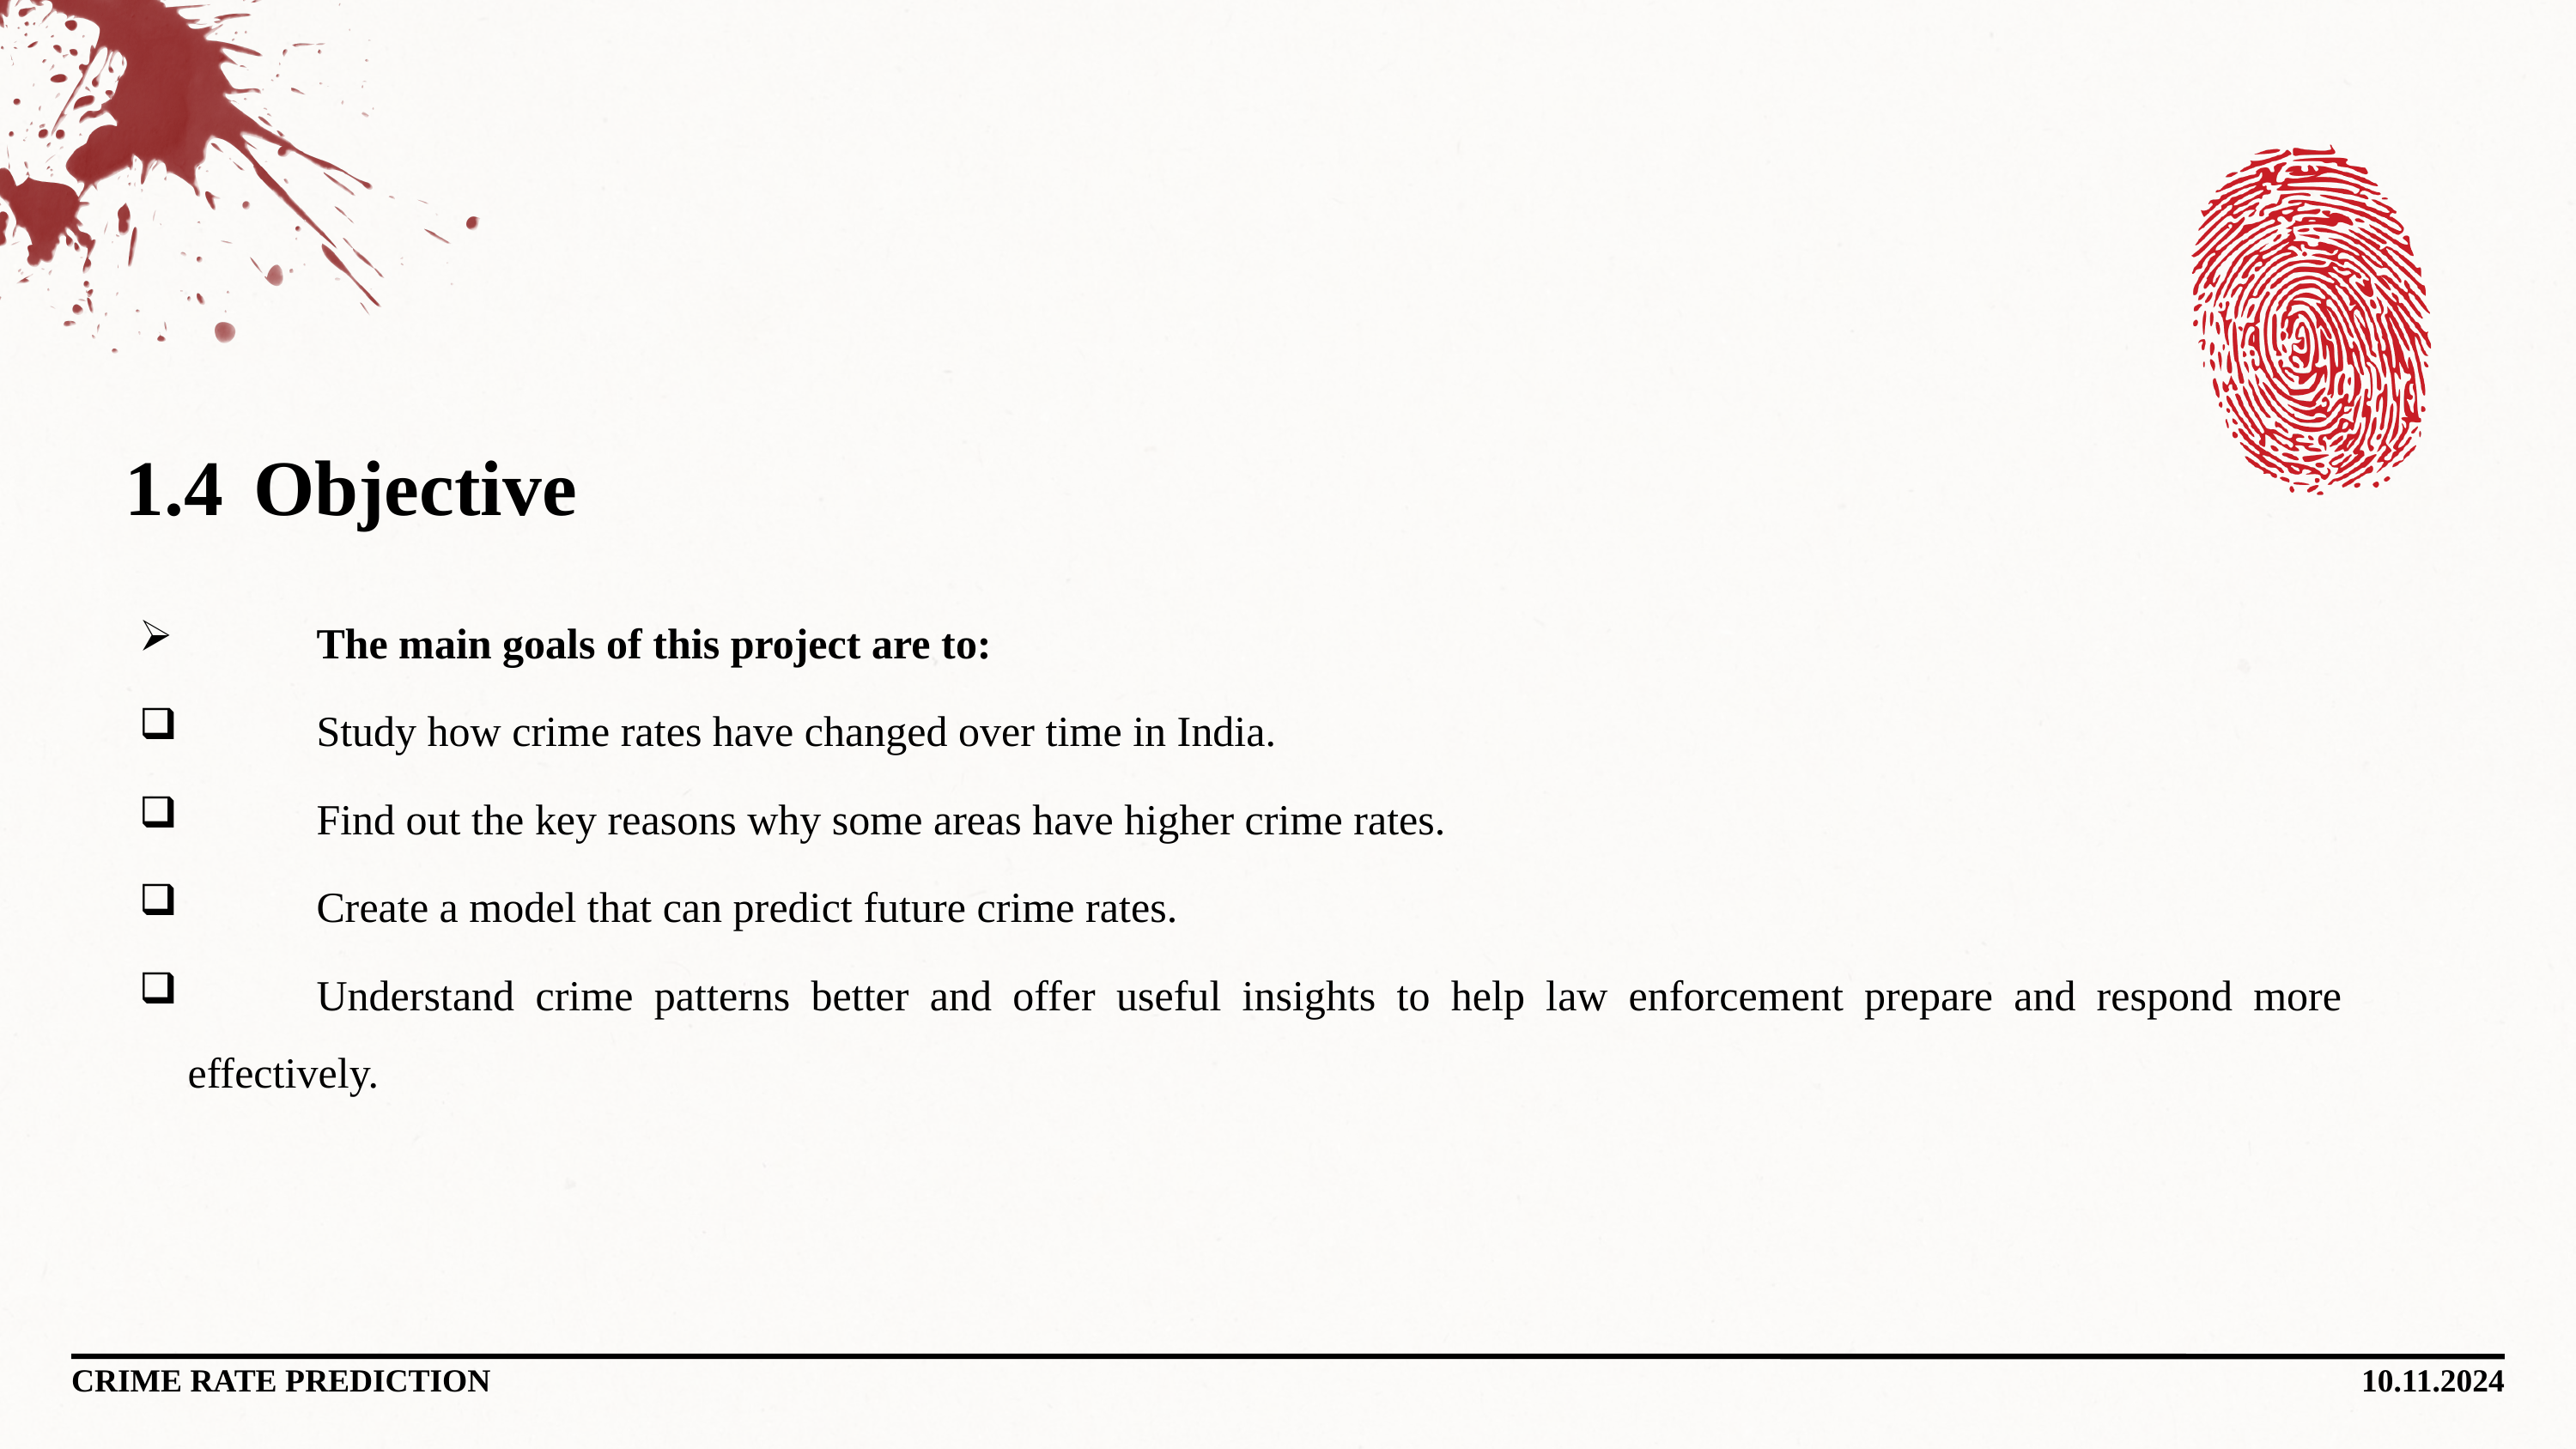

1.4	Objective
	The main goals of this project are to:
	Study how crime rates have changed over time in India.
	Find out the key reasons why some areas have higher crime rates.
	Create a model that can predict future crime rates.
	Understand crime patterns better and offer useful insights to help law enforcement prepare and respond more effectively.
CRIME RATE PREDICTION
10.11.2024